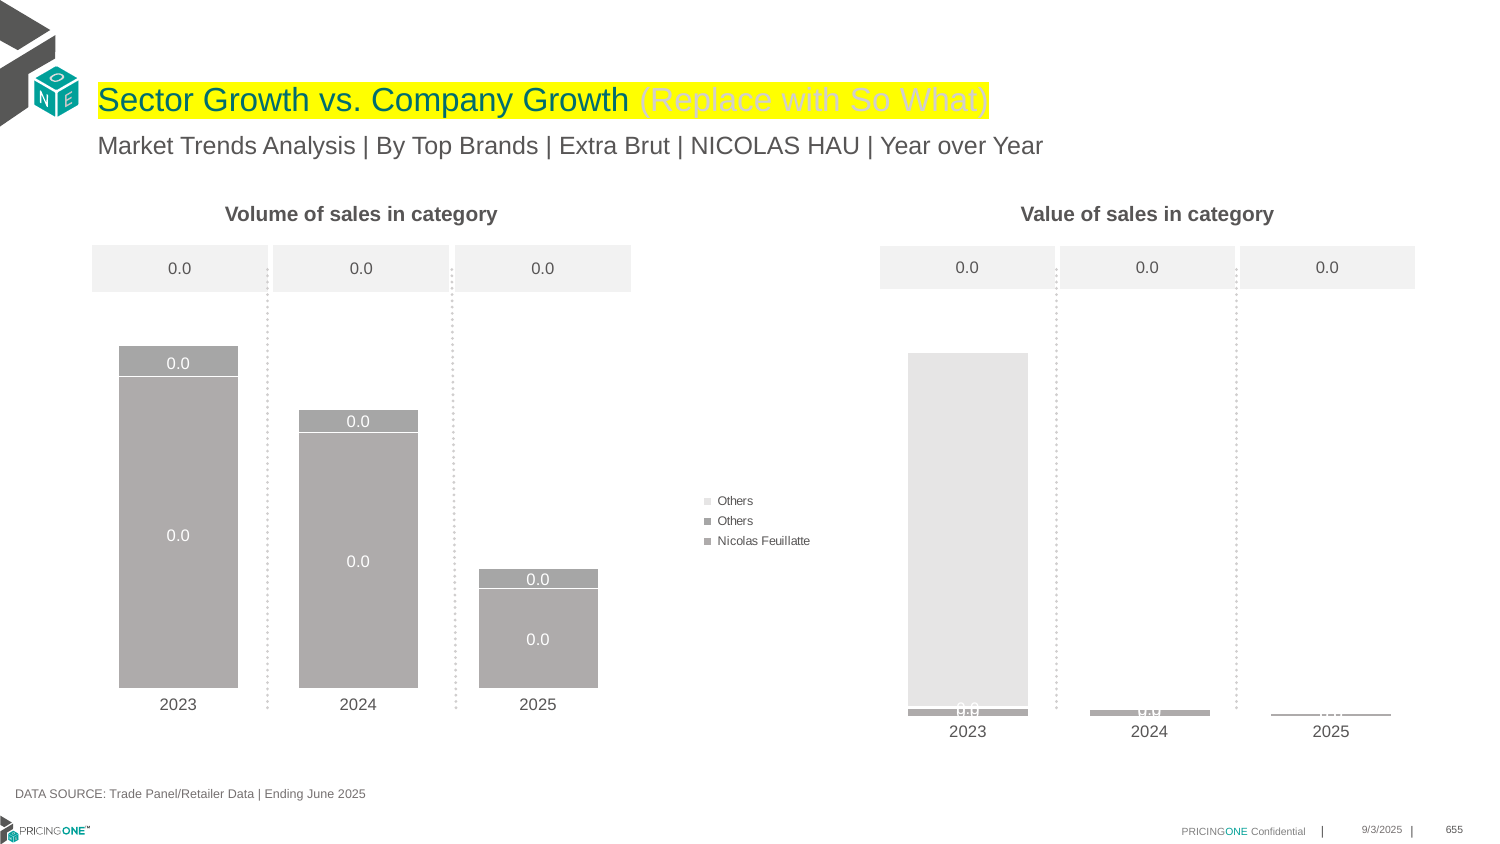

# Sector Growth vs. Company Growth (Replace with So What)
Market Trends Analysis | By Top Brands | Extra Brut | NICOLAS HAU | Year over Year
| Value of sales in category |  |  |
| --- | --- | --- |
| 0.0 | 0.0 | 0.0 |
| Volume of sales in category |  |  |
| --- | --- | --- |
| 0.0 | 0.0 | 0.0 |

### Chart

| Category | Nicolas Feuillatte | Others | Others |
|---|---|---|---|
| 2023 | 0.037416 | 0.004662 | 1.697000000160187 |
| 2024 | 0.032377 | 0.004097 | 0.0 |
| 2025 | 0.01296 | 0.003379 | 0.0 |

### Chart

| Category | Nicolas Feuillatte | Others | Others |
|---|---|---|---|
| 2023 | 0.000959 | 9.5e-05 | 0.0 |
| 2024 | 0.000786 | 7e-05 | -1.455191522836685e-11 |
| 2025 | 0.000307 | 6.1e-05 | 0.0 |
DATA SOURCE: Trade Panel/Retailer Data | Ending June 2025

9/3/2025
655